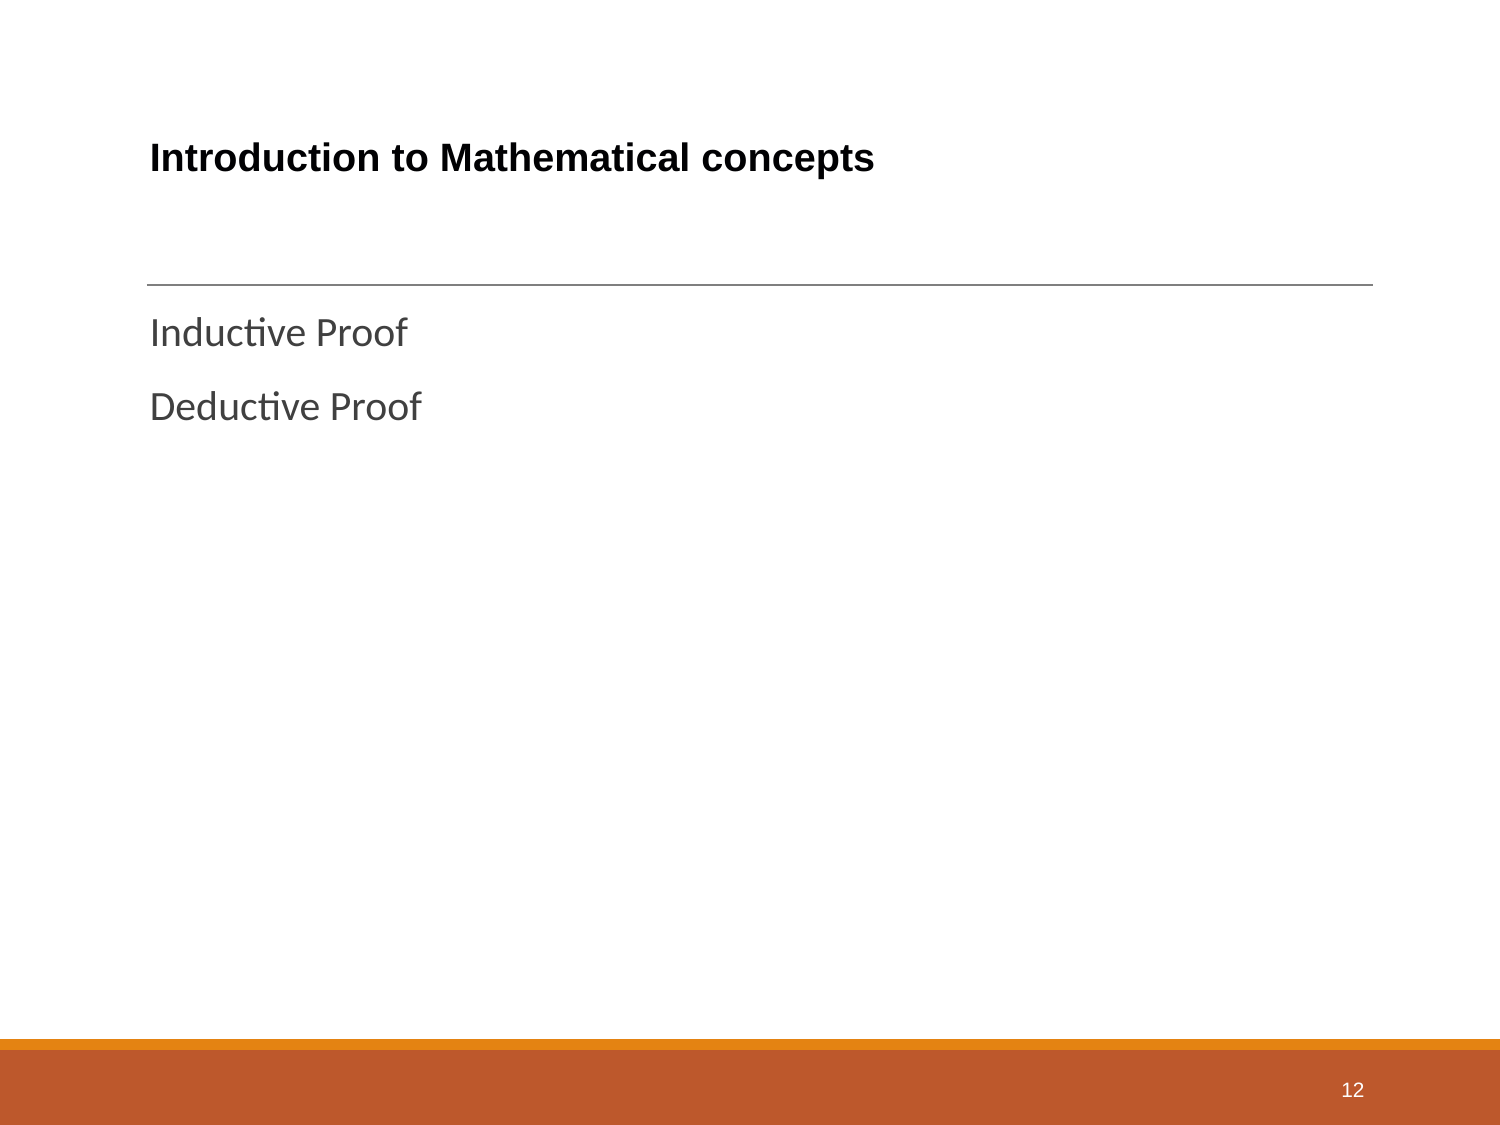

# Introduction to Mathematical concepts
Inductive Proof
Deductive Proof
12